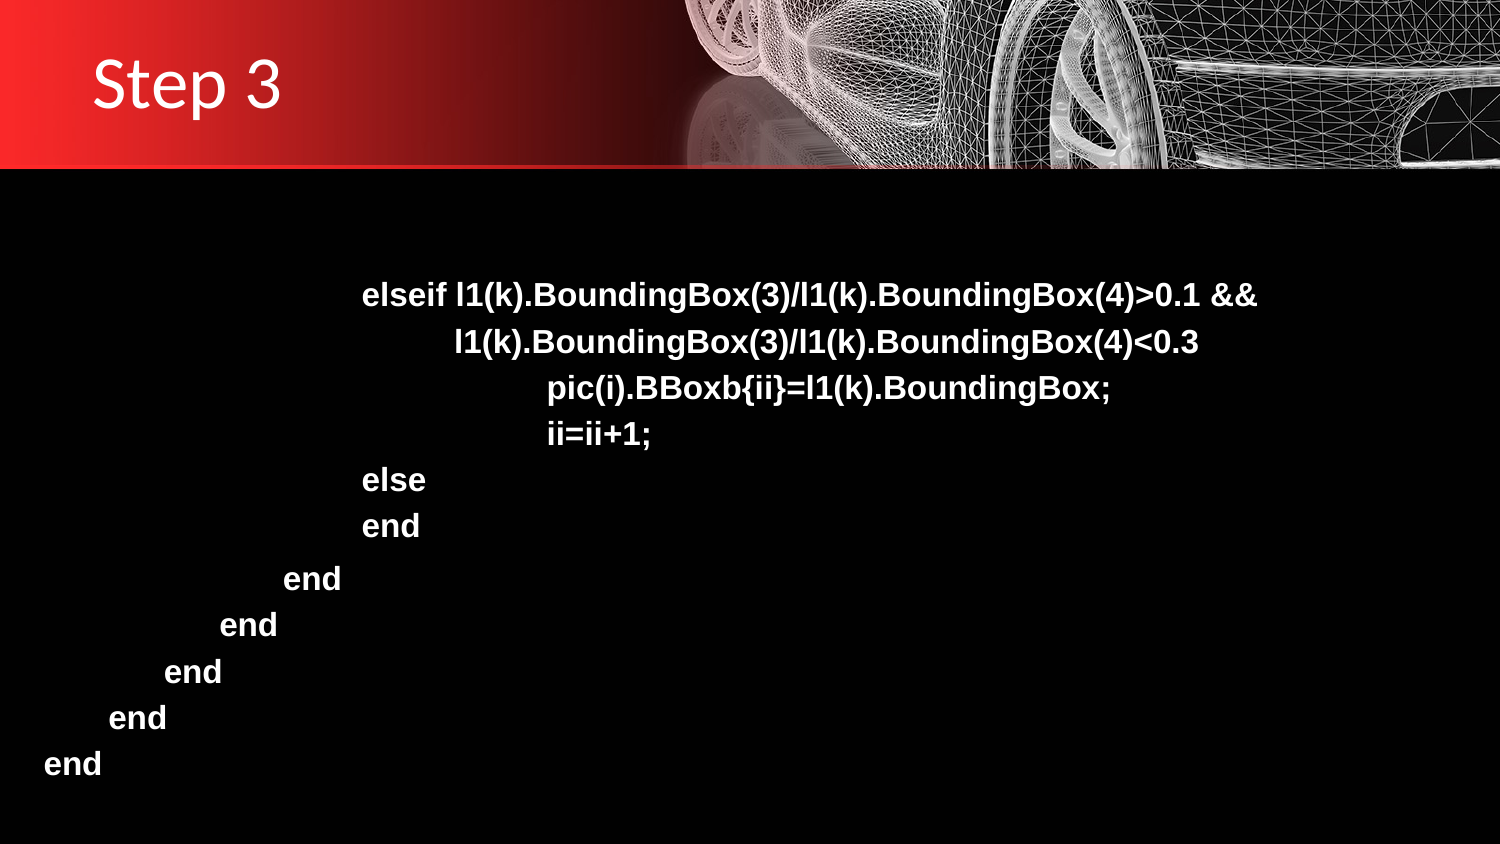

# Step 3

elseif l1(k).BoundingBox(3)/l1(k).BoundingBox(4)>0.1 &&
          l1(k).BoundingBox(3)/l1(k).BoundingBox(4)<0.3
                    pic(i).BBoxb{ii}=l1(k).BoundingBox;
                    ii=ii+1;
else
end

                             end
                   end
             end
       end
end